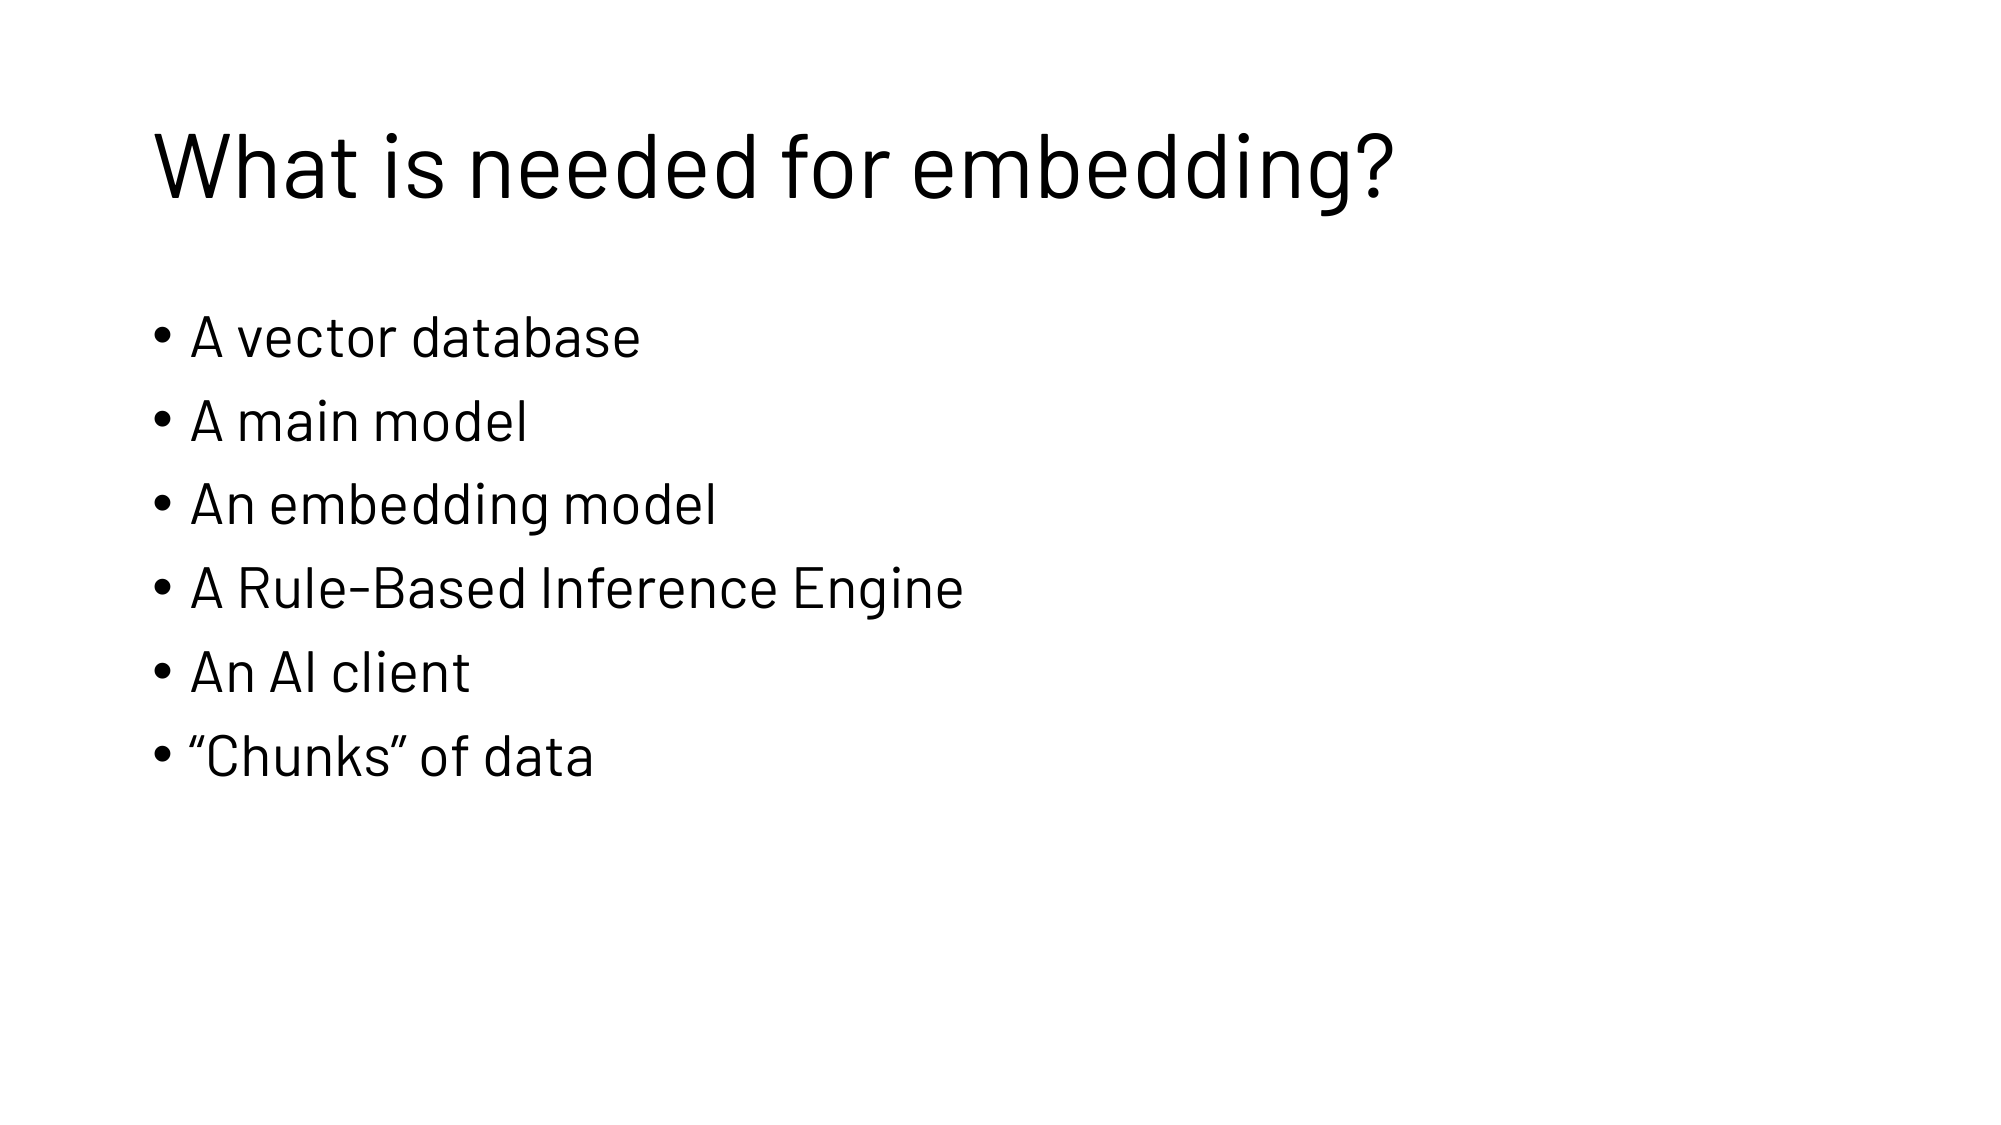

# What is needed for embedding?
A vector database
A main model
An embedding model
A Rule-Based Inference Engine
An AI client
“Chunks” of data